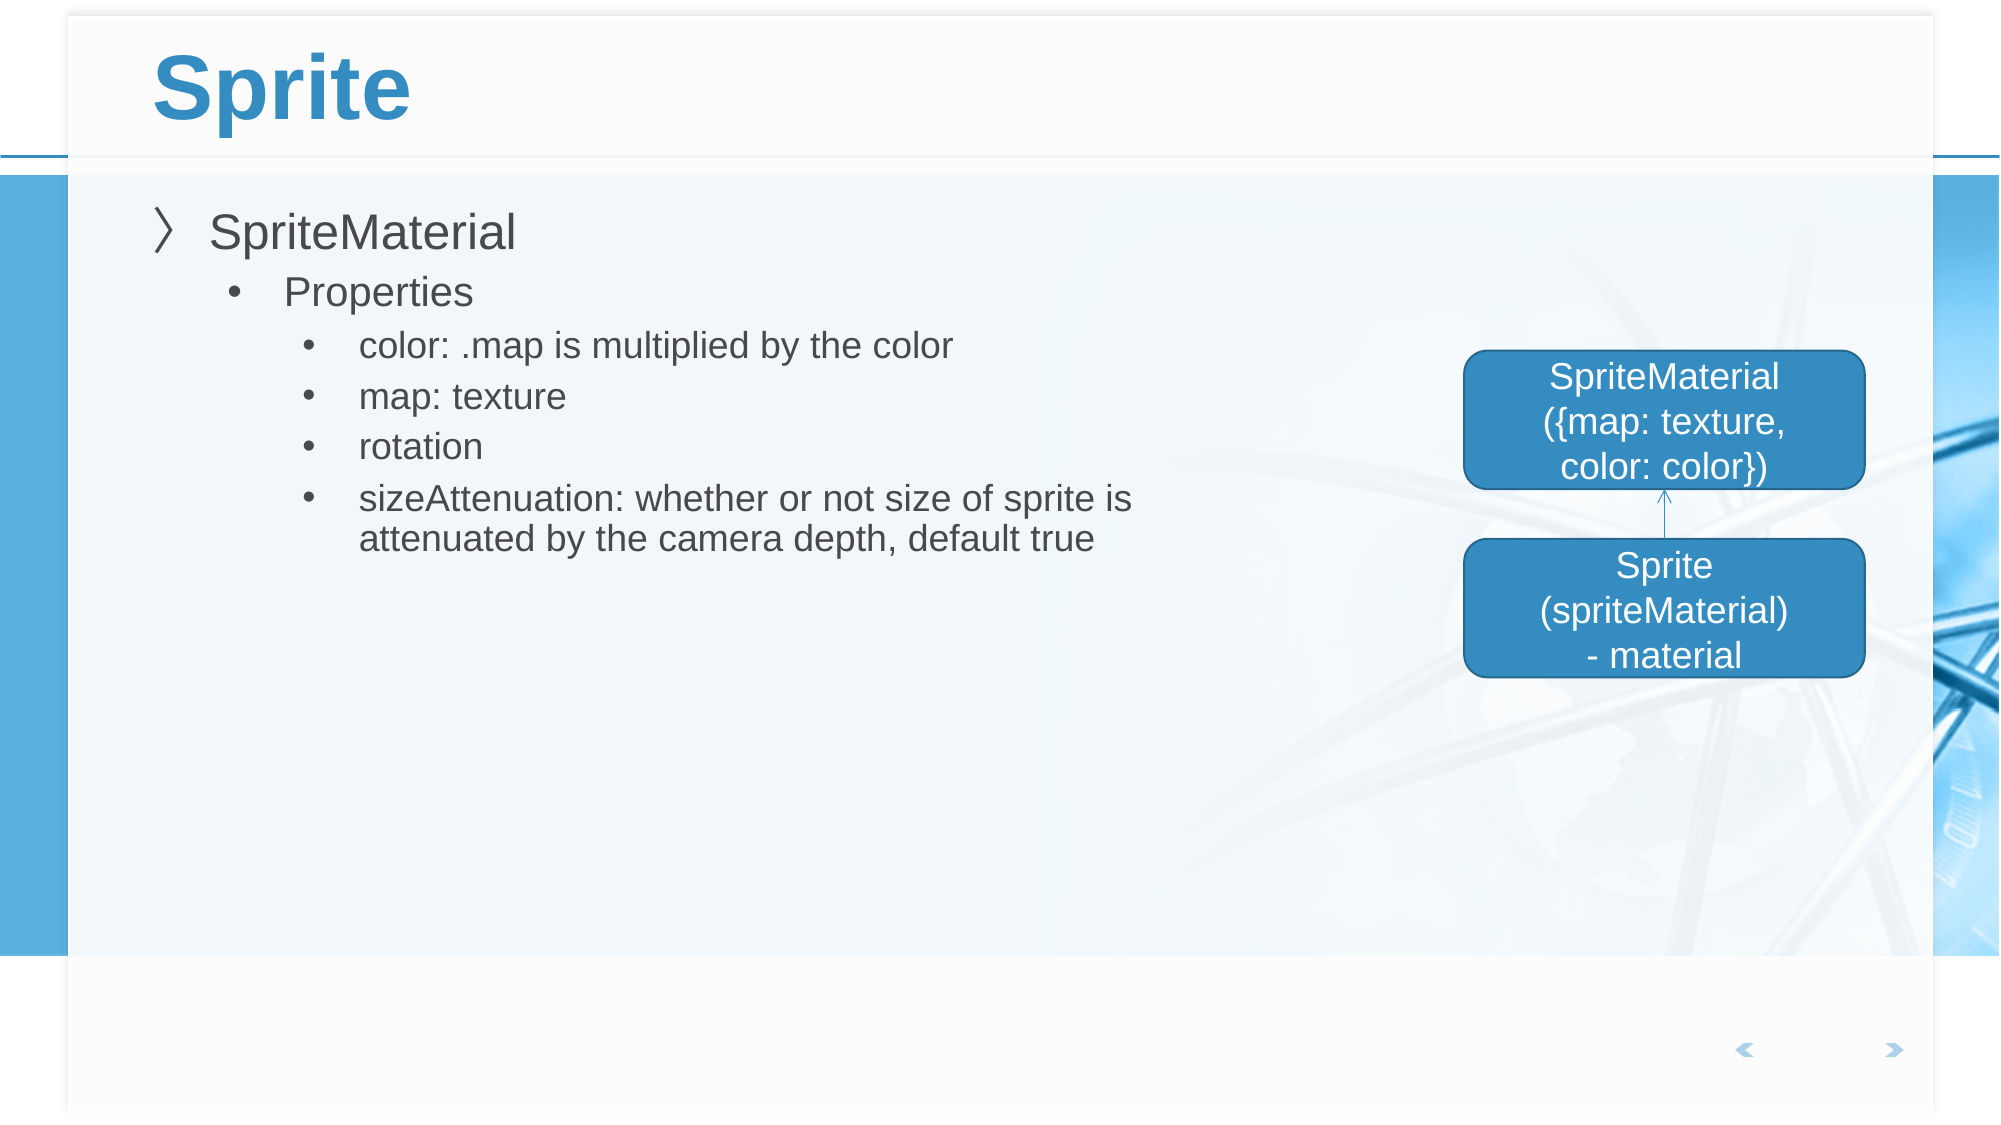

# Sprite
SpriteMaterial
Properties
color: .map is multiplied by the color
map: texture
rotation
sizeAttenuation: whether or not size of sprite is attenuated by the camera depth, default true
SpriteMaterial
({map: texture,
color: color})
Sprite
(spriteMaterial)
- material